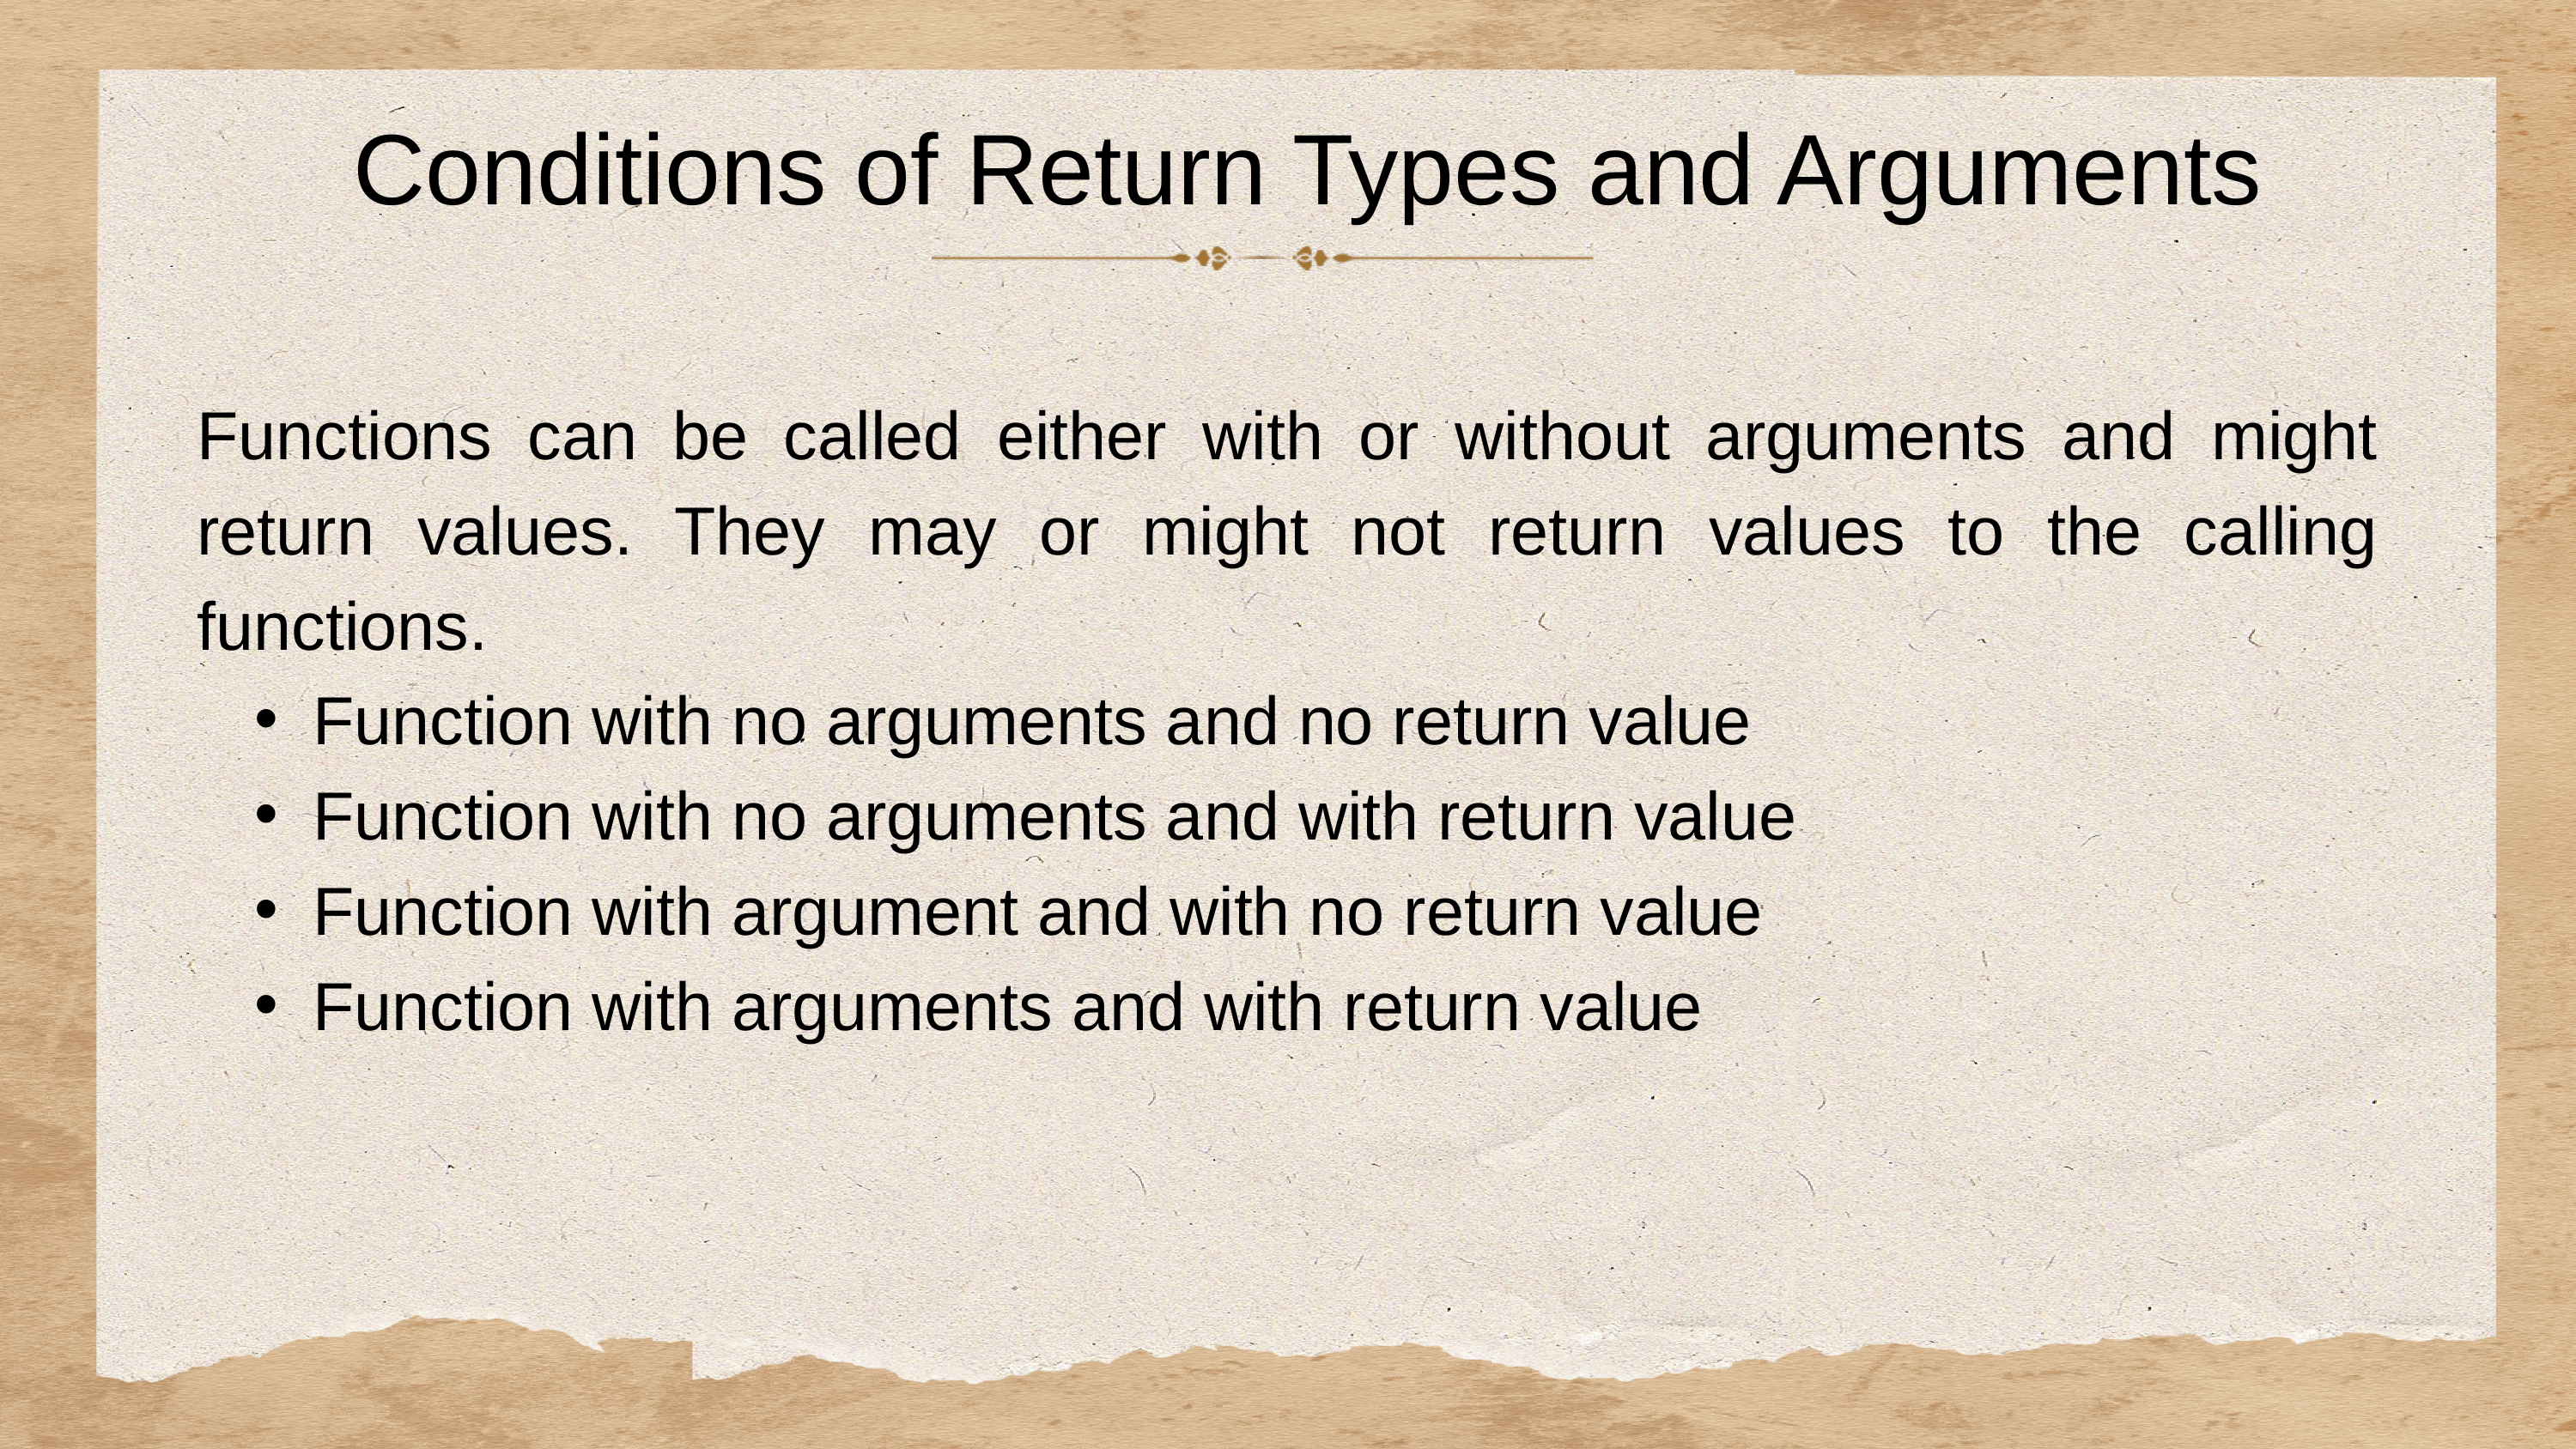

Conditions of Return Types and Arguments

Functions can be called either with or without arguments and might return values. They may or might not return values to the calling functions.
Function with no arguments and no return value
Function with no arguments and with return value
Function with argument and with no return value
Function with arguments and with return value